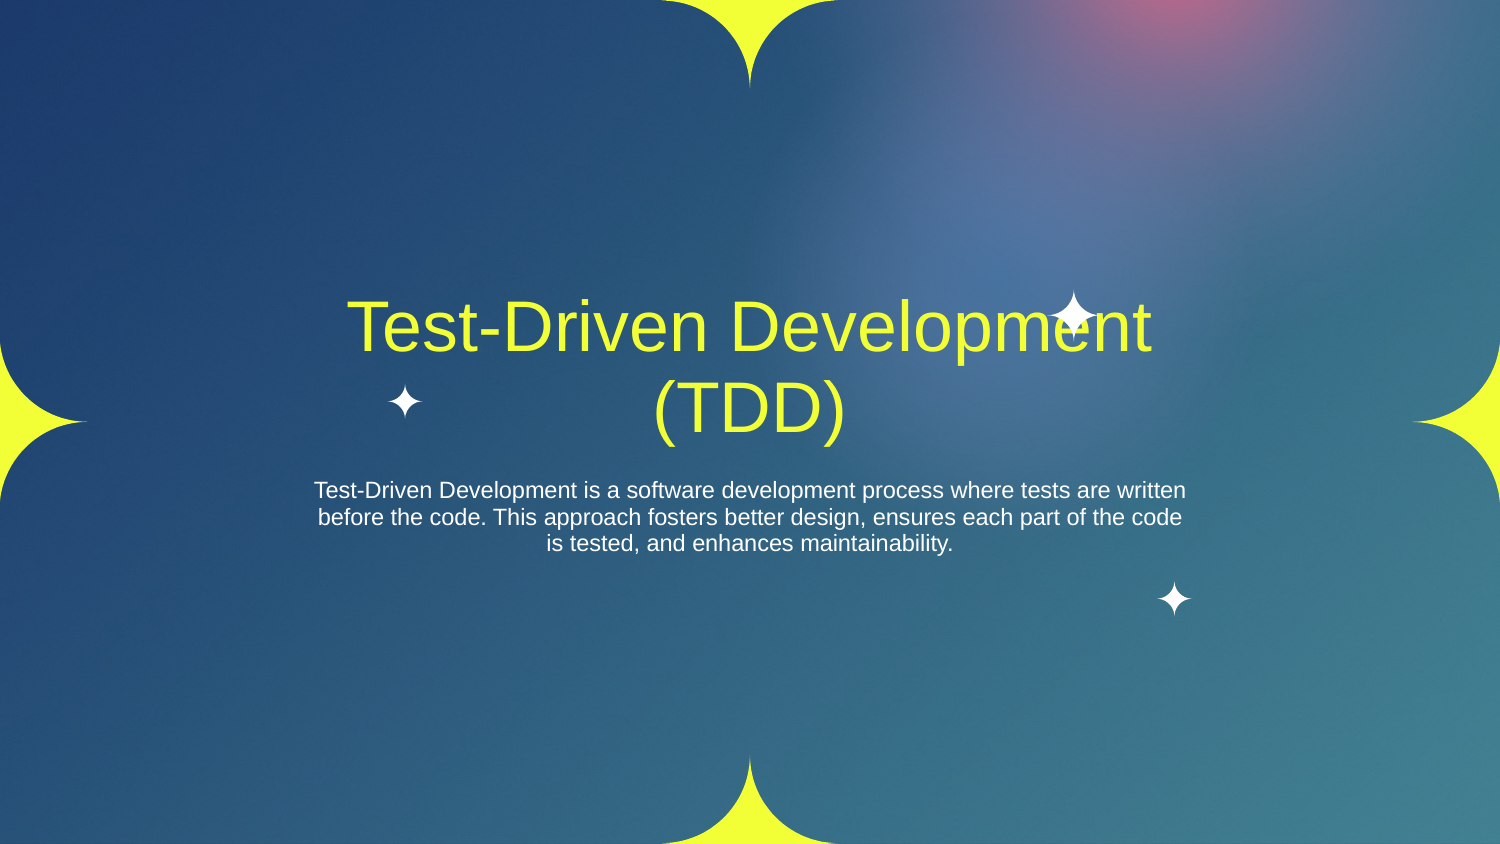

# Test-Driven Development (TDD)

Test-Driven Development is a software development process where tests are written before the code. This approach fosters better design, ensures each part of the code is tested, and enhances maintainability.